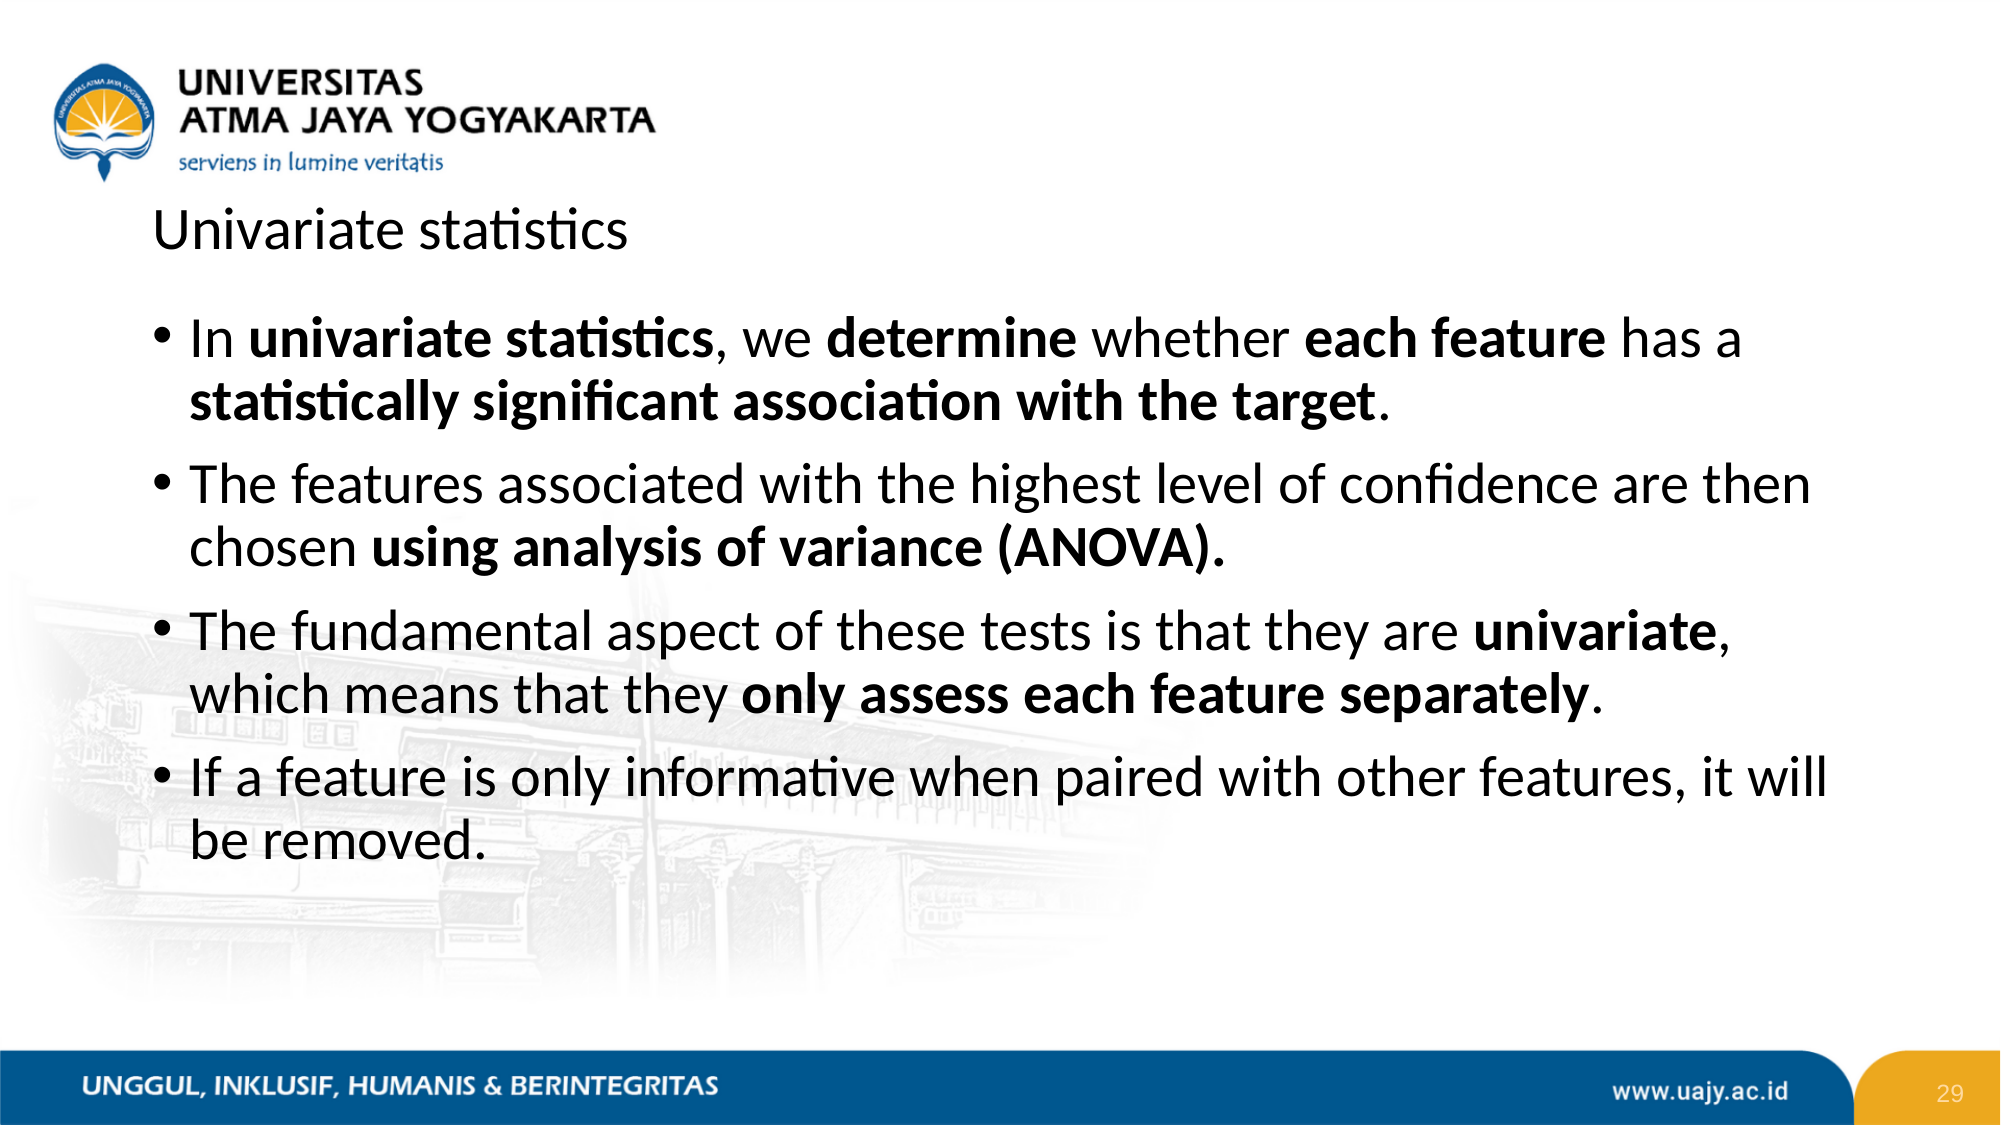

# Univariate statistics
In univariate statistics, we determine whether each feature has a statistically significant association with the target.
The features associated with the highest level of confidence are then chosen using analysis of variance (ANOVA).
The fundamental aspect of these tests is that they are univariate, which means that they only assess each feature separately.
If a feature is only informative when paired with other features, it will be removed.
29